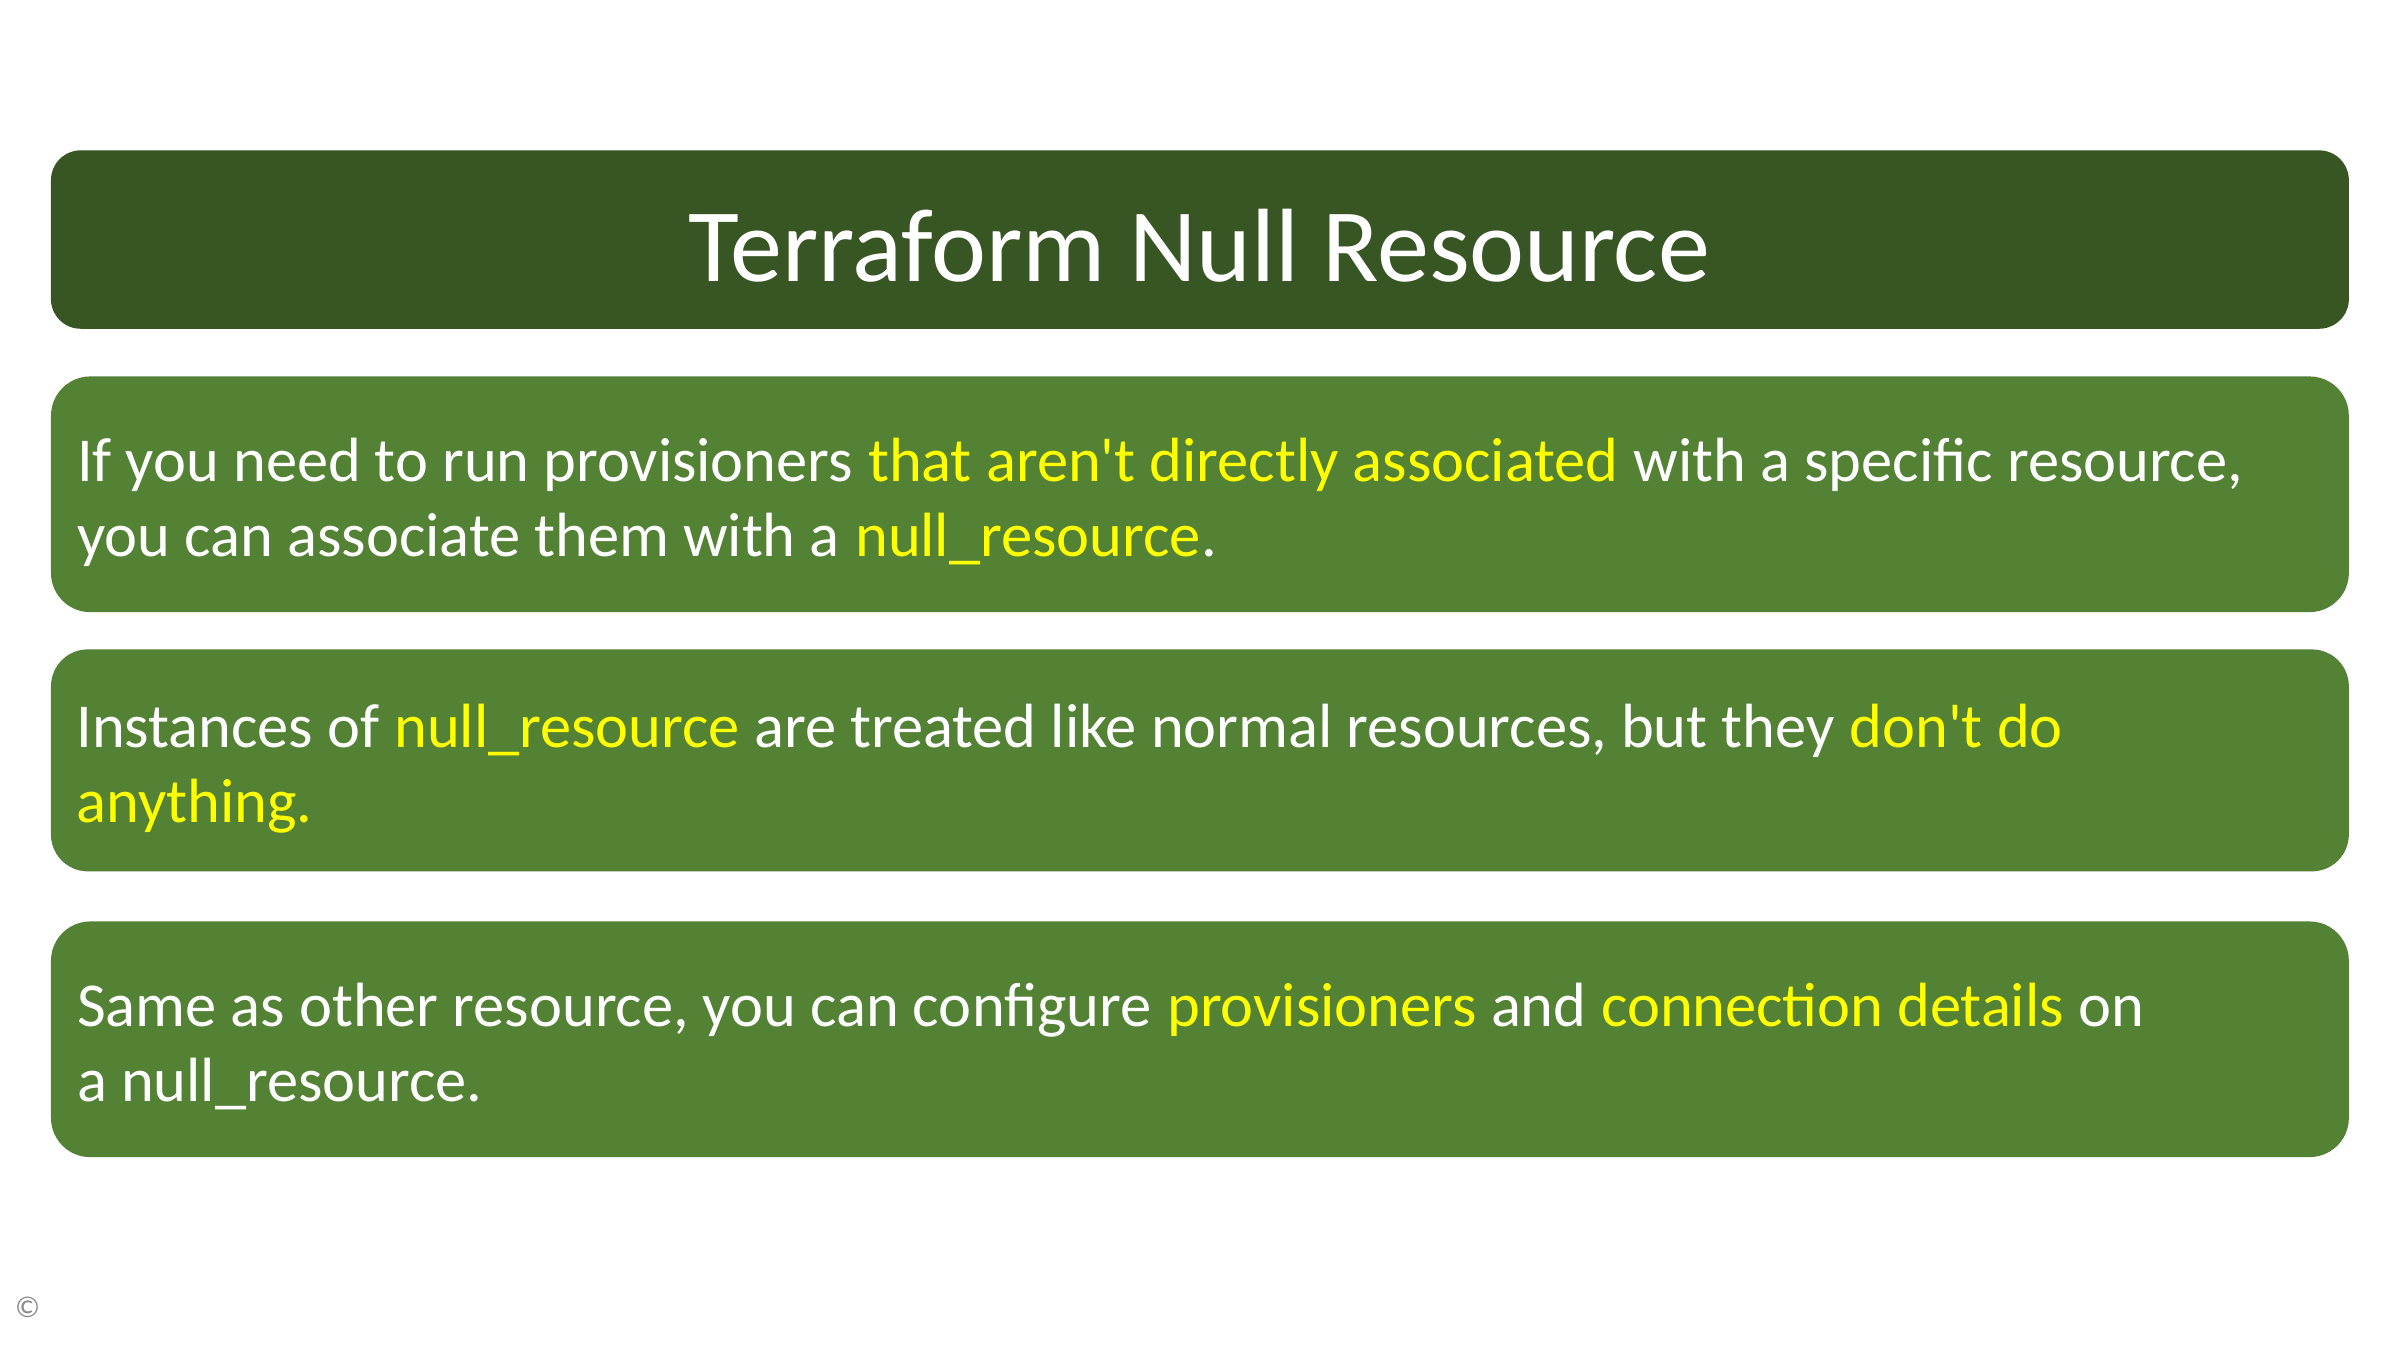

Terraform Null Resource
If you need to run provisioners that aren't directly associated with a specific resource, you can associate them with a null_resource.
Instances of null_resource are treated like normal resources, but they don't do anything.
Same as other resource, you can configure provisioners and connection details on a null_resource.
©